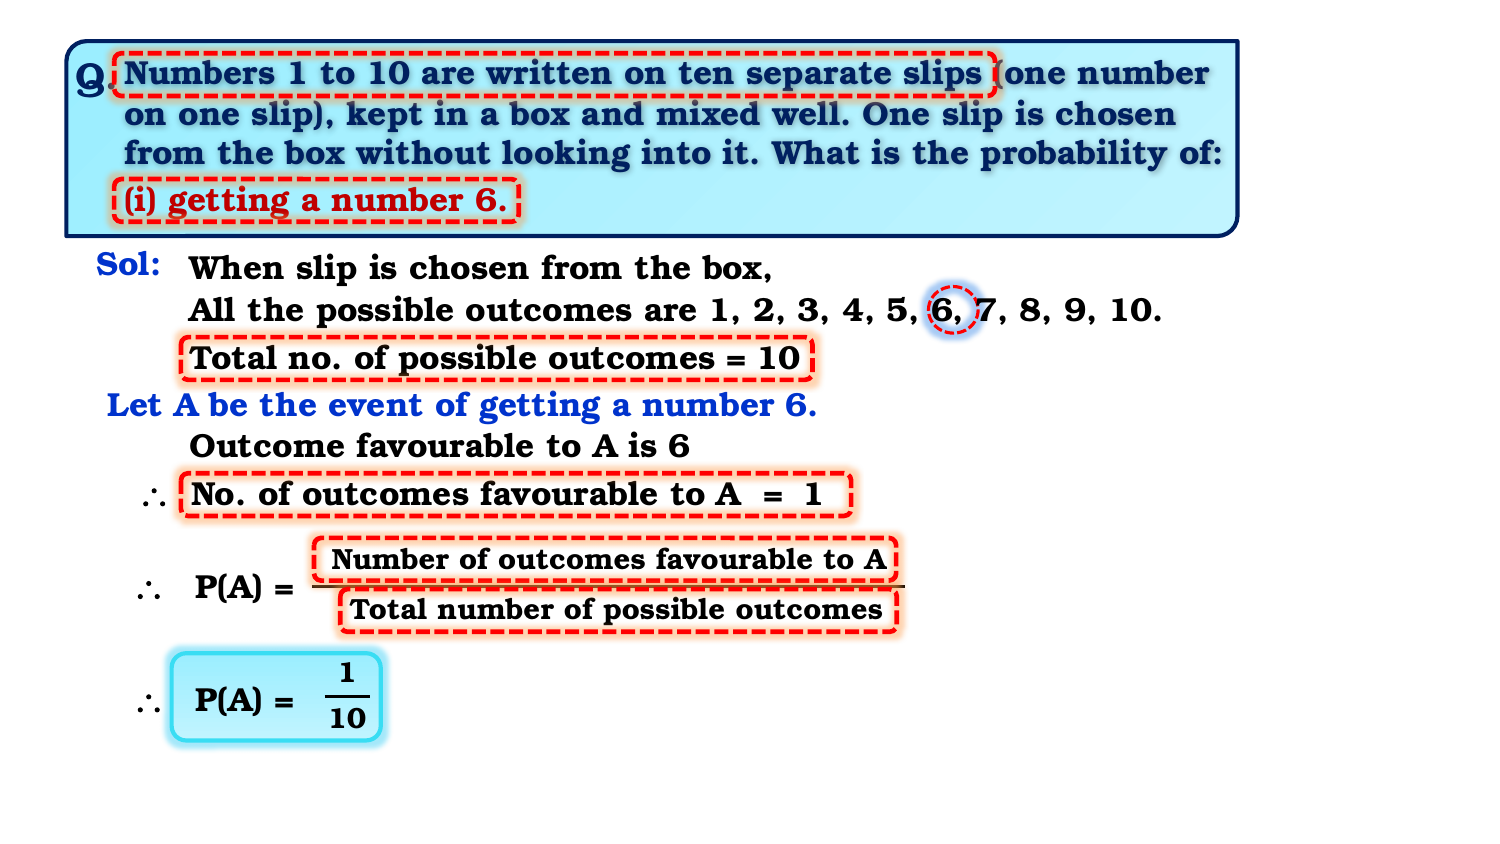

Q.
Numbers 1 to 10 are written on ten separate slips (one number on one slip), kept in a box and mixed well. One slip is chosen from the box without looking into it. What is the probability of:

(i) getting a number 6.

Sol:
When slip is chosen from the box,
All the possible outcomes are 1, 2, 3, 4, 5, 6, 7, 8, 9, 10.

Total no. of possible outcomes =
10

 Let A be the event of getting a number 6.
Outcome favourable to A is 6
∴  No. of outcomes favourable to A  =
1

Number of outcomes favourable to A

∴
P(A) =
Total number of possible outcomes

1

∴
P(A) =
10